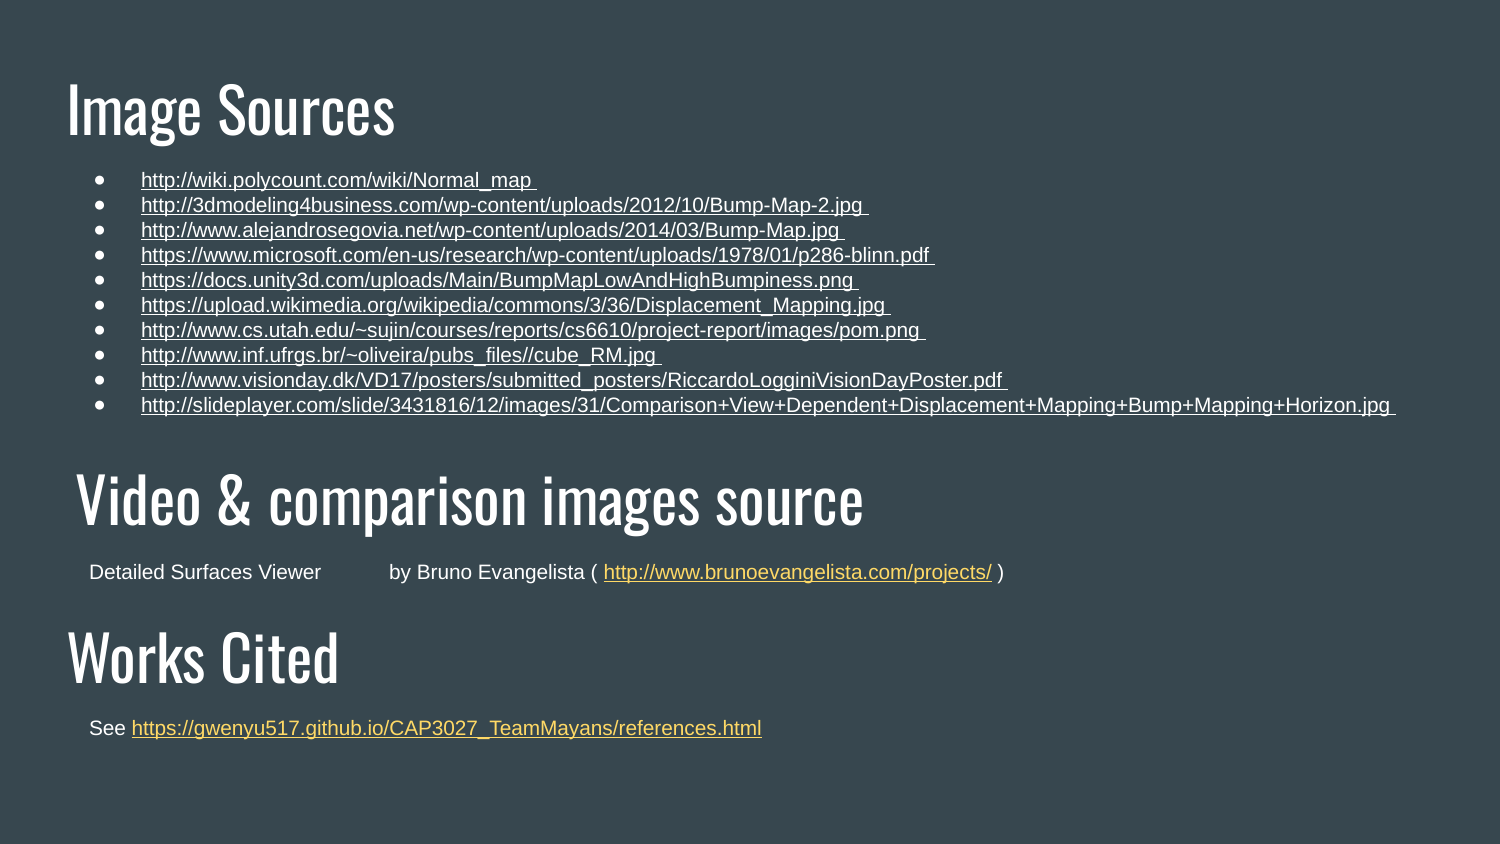

# Image Sources
http://wiki.polycount.com/wiki/Normal_map
http://3dmodeling4business.com/wp-content/uploads/2012/10/Bump-Map-2.jpg
http://www.alejandrosegovia.net/wp-content/uploads/2014/03/Bump-Map.jpg
https://www.microsoft.com/en-us/research/wp-content/uploads/1978/01/p286-blinn.pdf
https://docs.unity3d.com/uploads/Main/BumpMapLowAndHighBumpiness.png
https://upload.wikimedia.org/wikipedia/commons/3/36/Displacement_Mapping.jpg
http://www.cs.utah.edu/~sujin/courses/reports/cs6610/project-report/images/pom.png
http://www.inf.ufrgs.br/~oliveira/pubs_files//cube_RM.jpg
http://www.visionday.dk/VD17/posters/submitted_posters/RiccardoLogginiVisionDayPoster.pdf
http://slideplayer.com/slide/3431816/12/images/31/Comparison+View+Dependent+Displacement+Mapping+Bump+Mapping+Horizon.jpg

Video & comparison images source
Detailed Surfaces Viewer 	by Bruno Evangelista ( http://www.brunoevangelista.com/projects/ )
Works Cited
See https://gwenyu517.github.io/CAP3027_TeamMayans/references.html